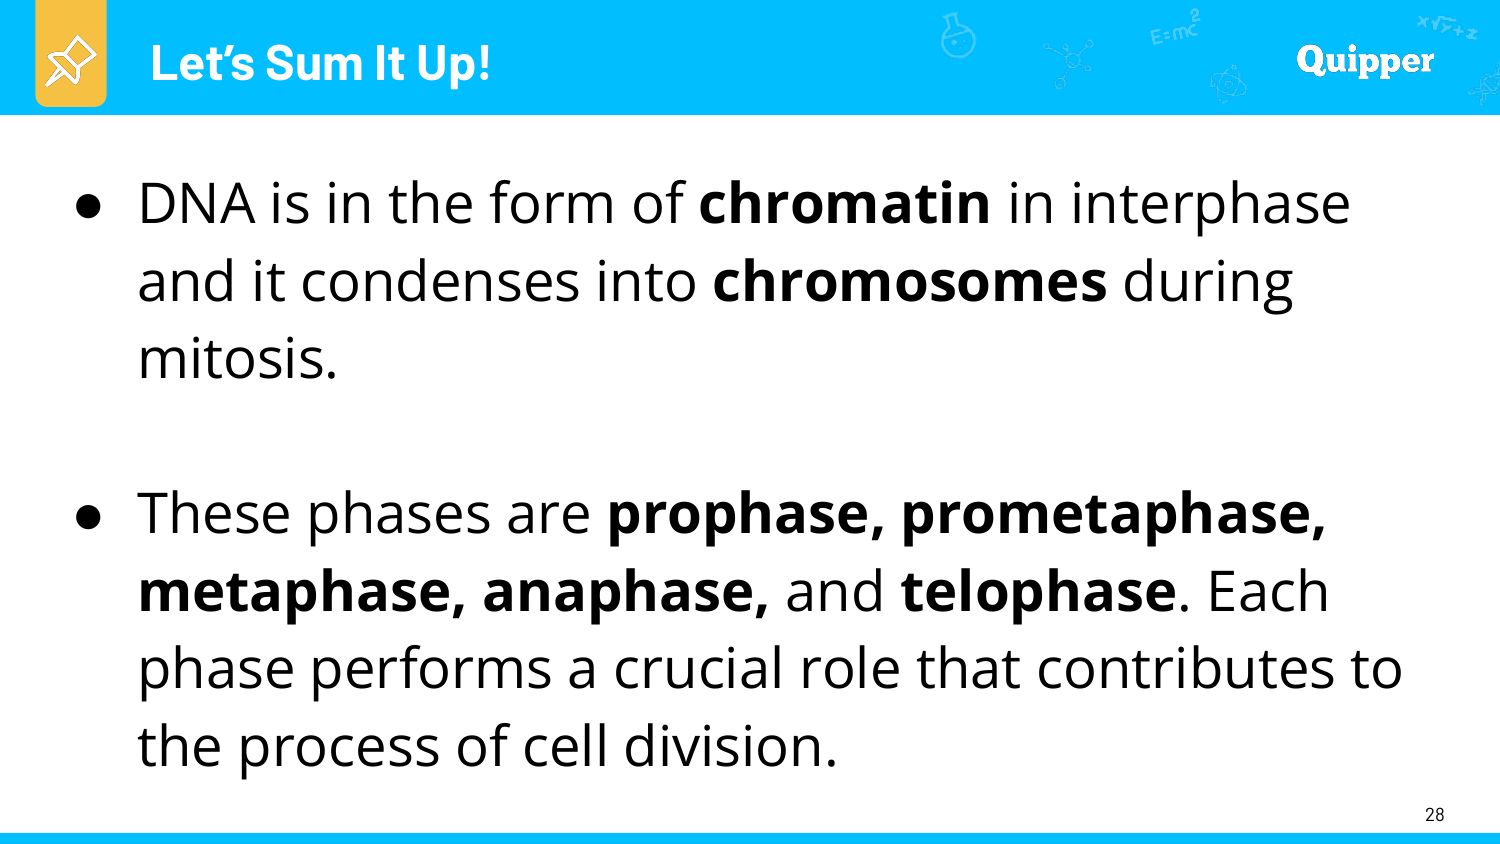

DNA is in the form of chromatin in interphase and it condenses into chromosomes during mitosis.

These phases are prophase, prometaphase, metaphase, anaphase, and telophase. Each phase performs a crucial role that contributes to the process of cell division.

28